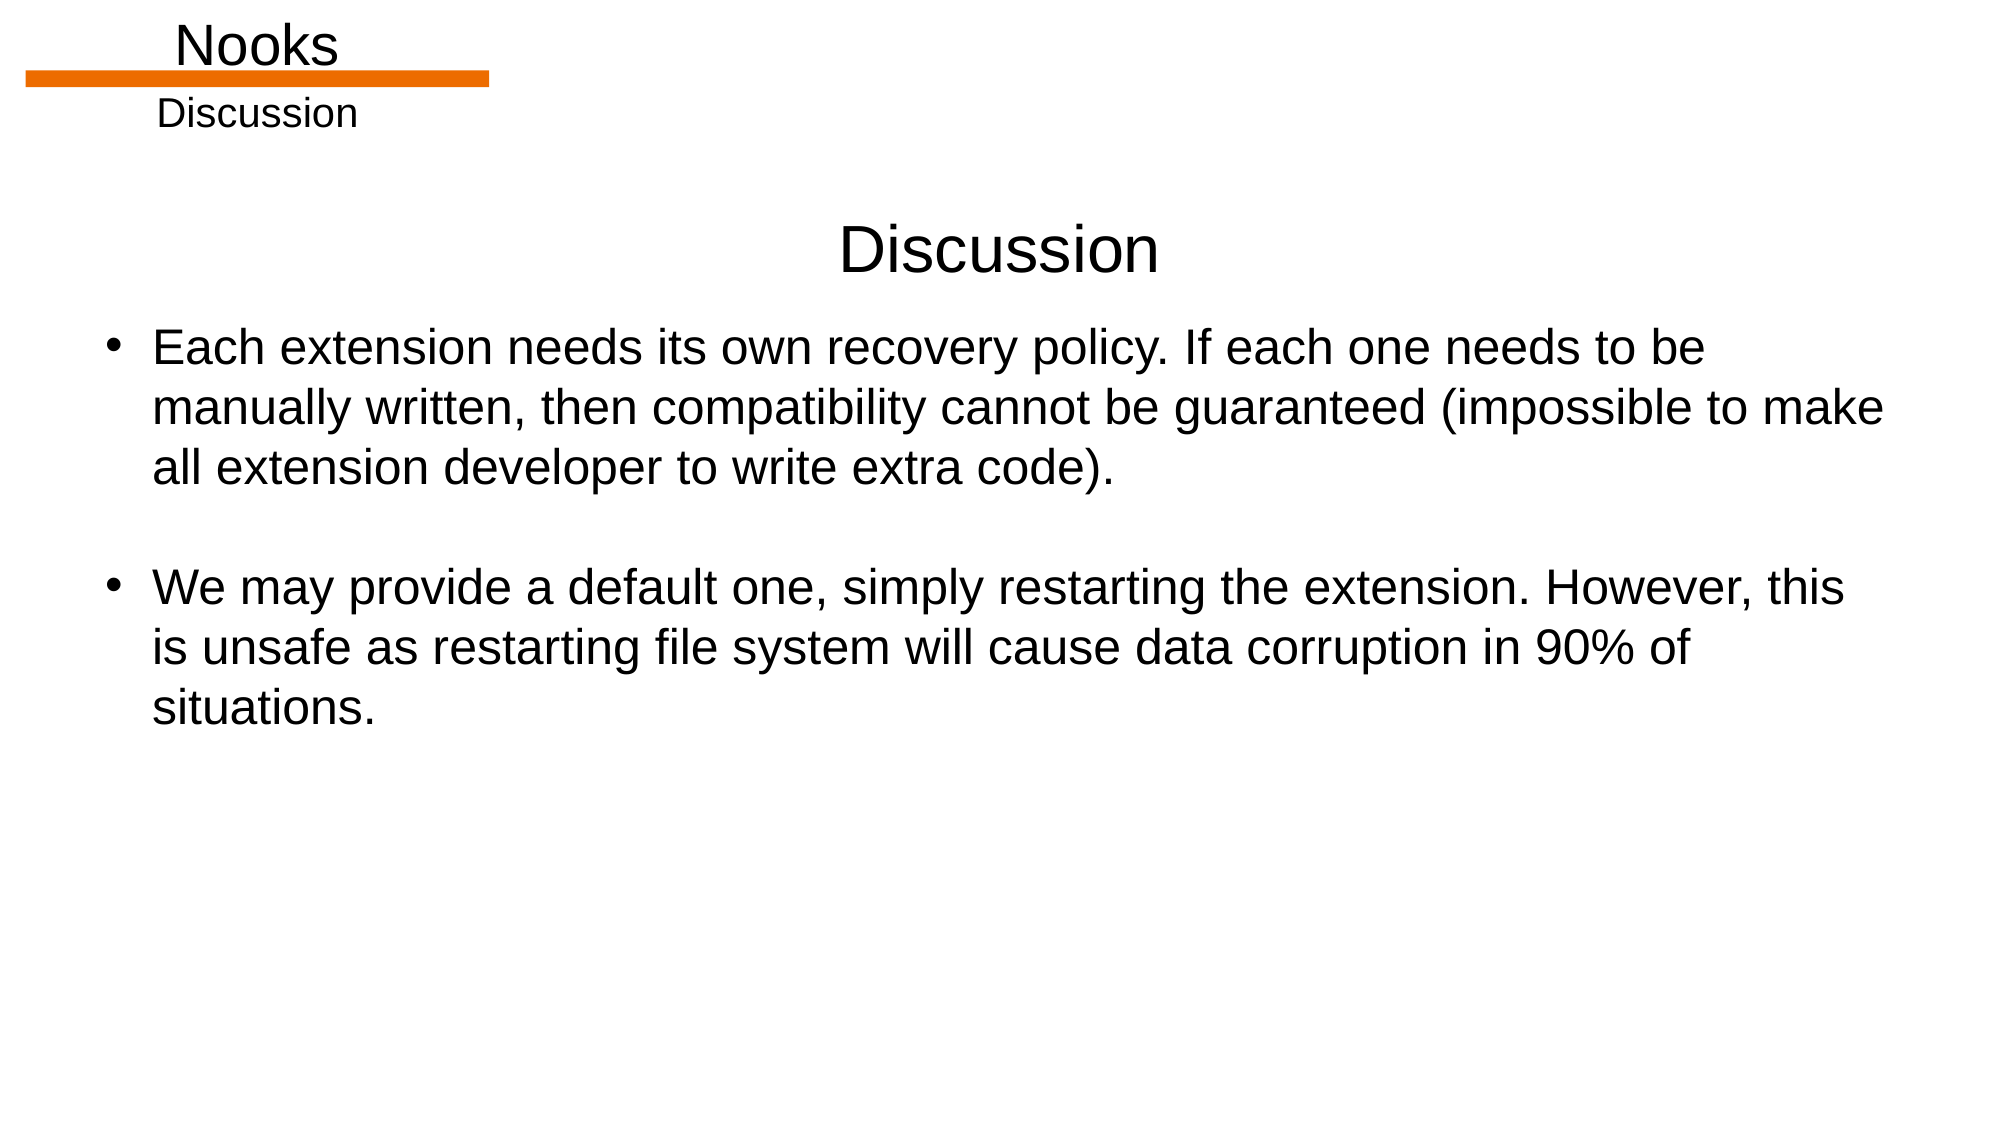

Nooks

Discussion
Discussion
Each extension needs its own recovery policy. If each one needs to be manually written, then compatibility cannot be guaranteed (impossible to make all extension developer to write extra code).

We may provide a default one, simply restarting the extension. However, this is unsafe as restarting file system will cause data corruption in 90% of situations.